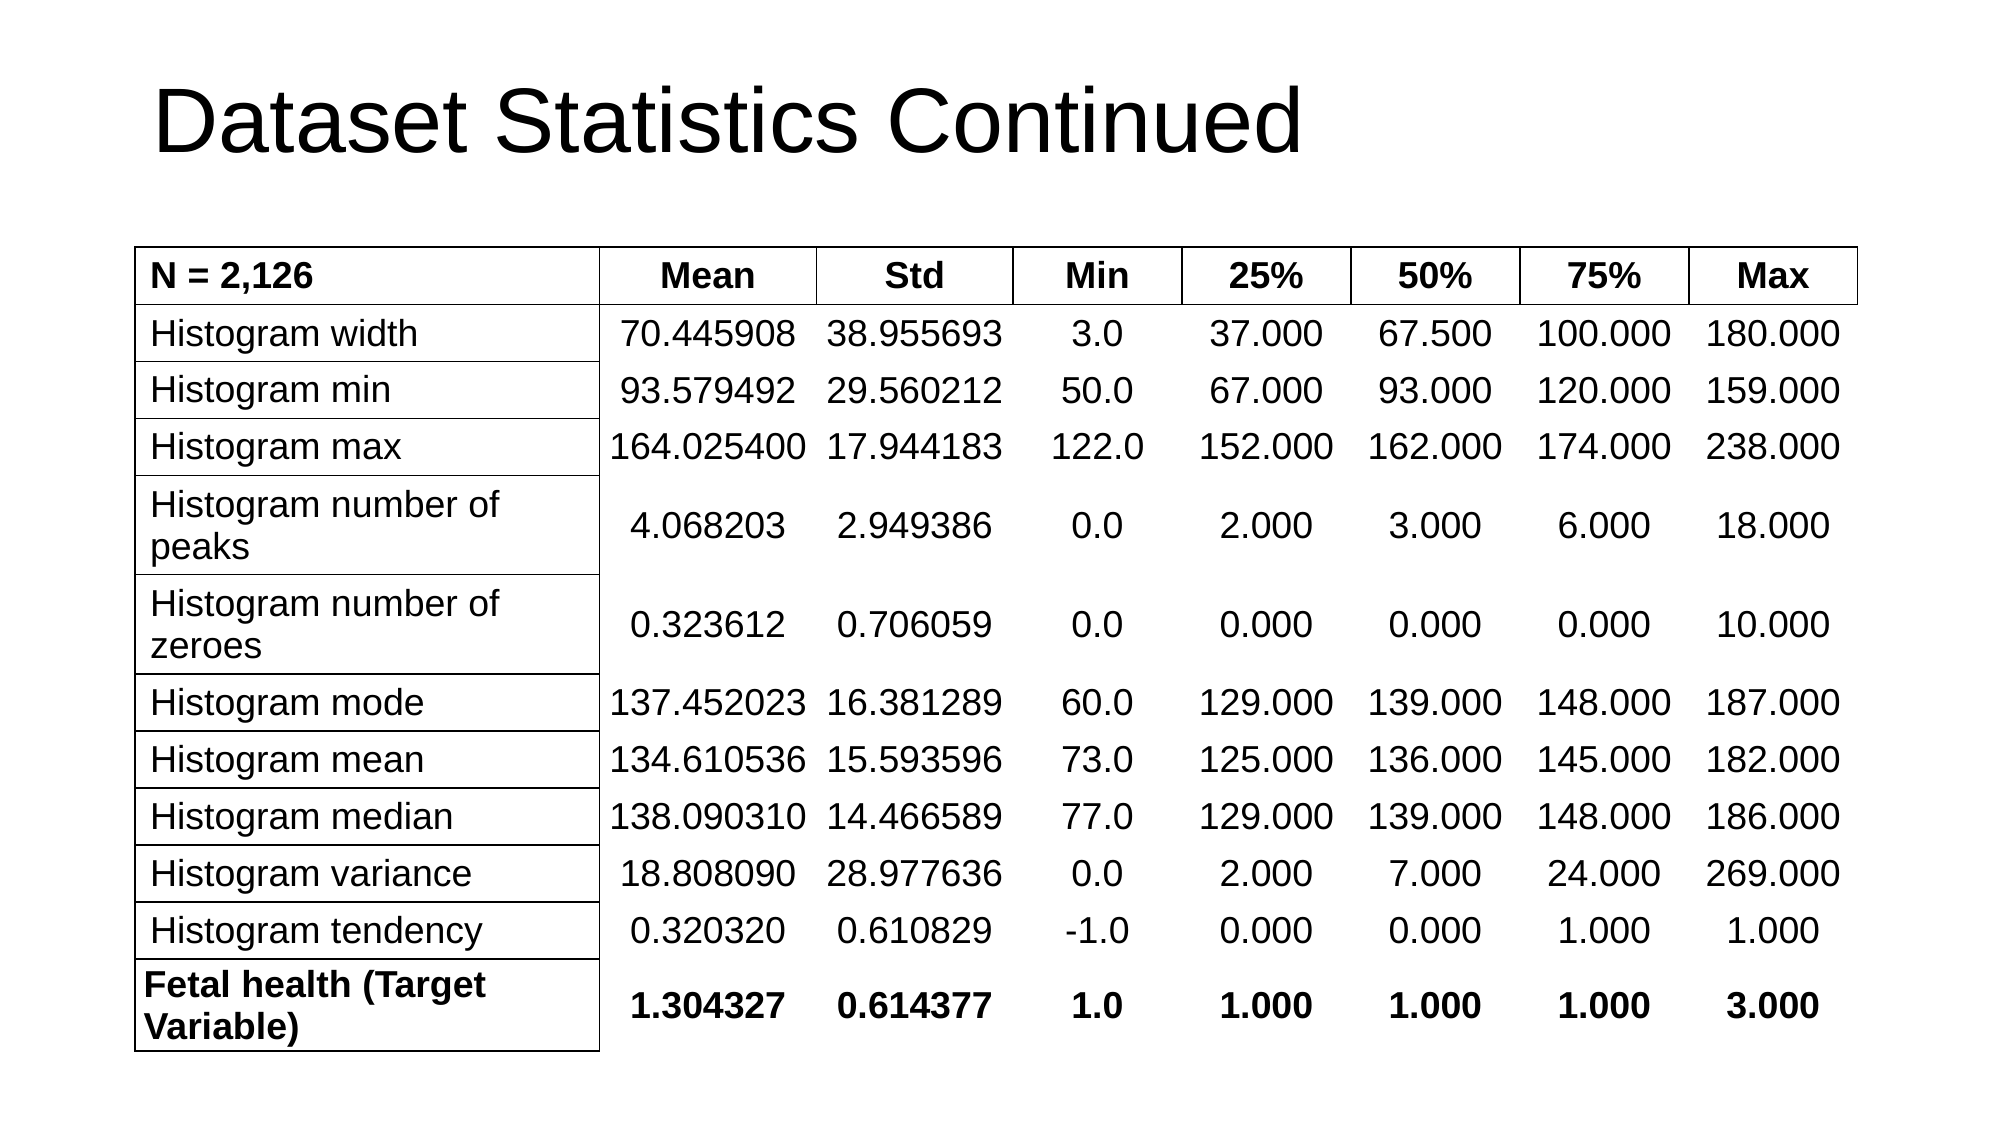

# Dataset Statistics Continued
| N = 2,126 | Mean | Std | Min | 25% | 50% | 75% | Max |
| --- | --- | --- | --- | --- | --- | --- | --- |
| Histogram width | 70.445908 | 38.955693 | 3.0 | 37.000 | 67.500 | 100.000 | 180.000 |
| Histogram min | 93.579492 | 29.560212 | 50.0 | 67.000 | 93.000 | 120.000 | 159.000 |
| Histogram max | 164.025400 | 17.944183 | 122.0 | 152.000 | 162.000 | 174.000 | 238.000 |
| Histogram number of peaks | 4.068203 | 2.949386 | 0.0 | 2.000 | 3.000 | 6.000 | 18.000 |
| Histogram number of zeroes | 0.323612 | 0.706059 | 0.0 | 0.000 | 0.000 | 0.000 | 10.000 |
| Histogram mode | 137.452023 | 16.381289 | 60.0 | 129.000 | 139.000 | 148.000 | 187.000 |
| Histogram mean | 134.610536 | 15.593596 | 73.0 | 125.000 | 136.000 | 145.000 | 182.000 |
| Histogram median | 138.090310 | 14.466589 | 77.0 | 129.000 | 139.000 | 148.000 | 186.000 |
| Histogram variance | 18.808090 | 28.977636 | 0.0 | 2.000 | 7.000 | 24.000 | 269.000 |
| Histogram tendency | 0.320320 | 0.610829 | -1.0 | 0.000 | 0.000 | 1.000 | 1.000 |
| Fetal health (Target Variable) | 1.304327 | 0.614377 | 1.0 | 1.000 | 1.000 | 1.000 | 3.000 |